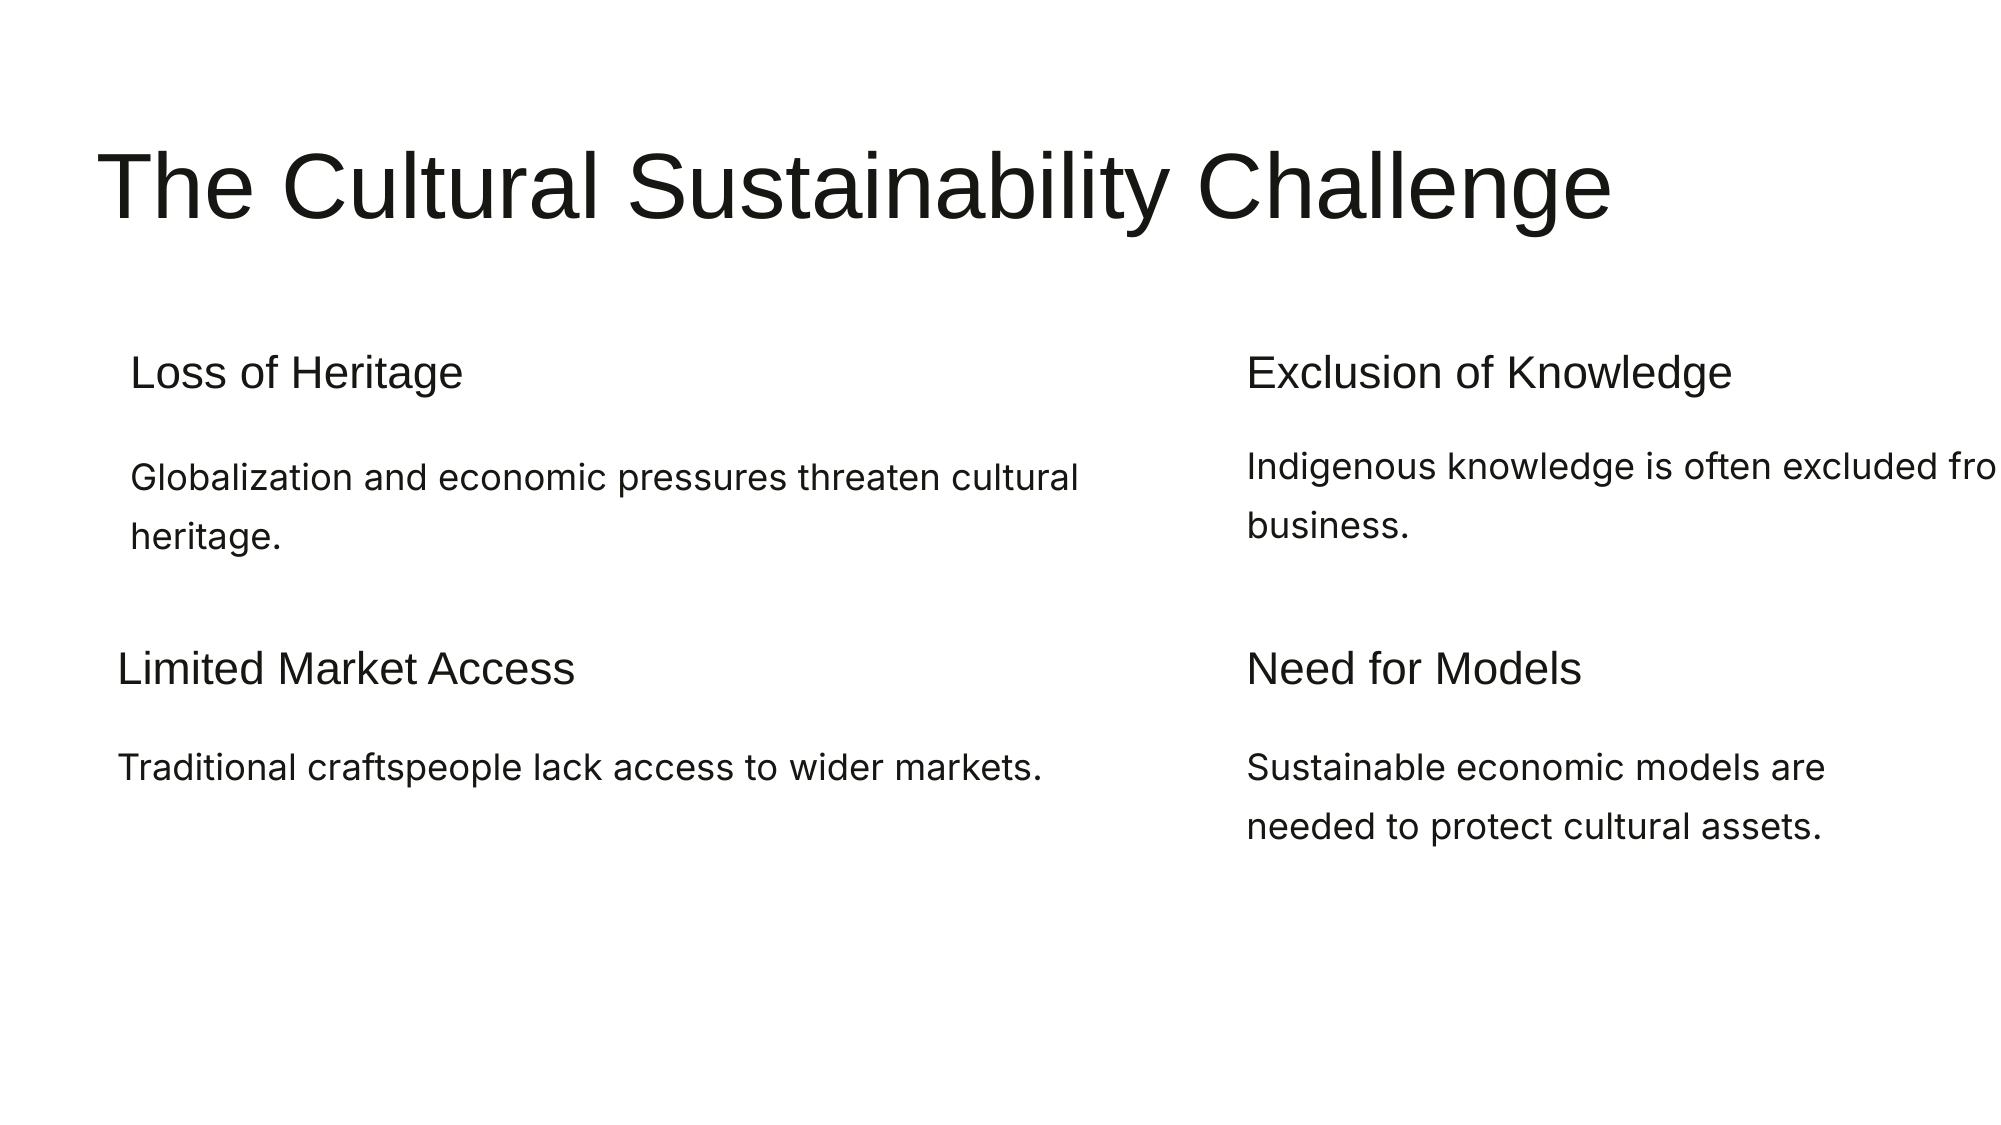

The Cultural Sustainability Challenge
Loss of Heritage
Exclusion of Knowledge
Indigenous knowledge is often excluded from
business.
Globalization and economic pressures threaten cultural heritage.
Limited Market Access
Need for Models
Traditional craftspeople lack access to wider markets.
Sustainable economic models are needed to protect cultural assets.